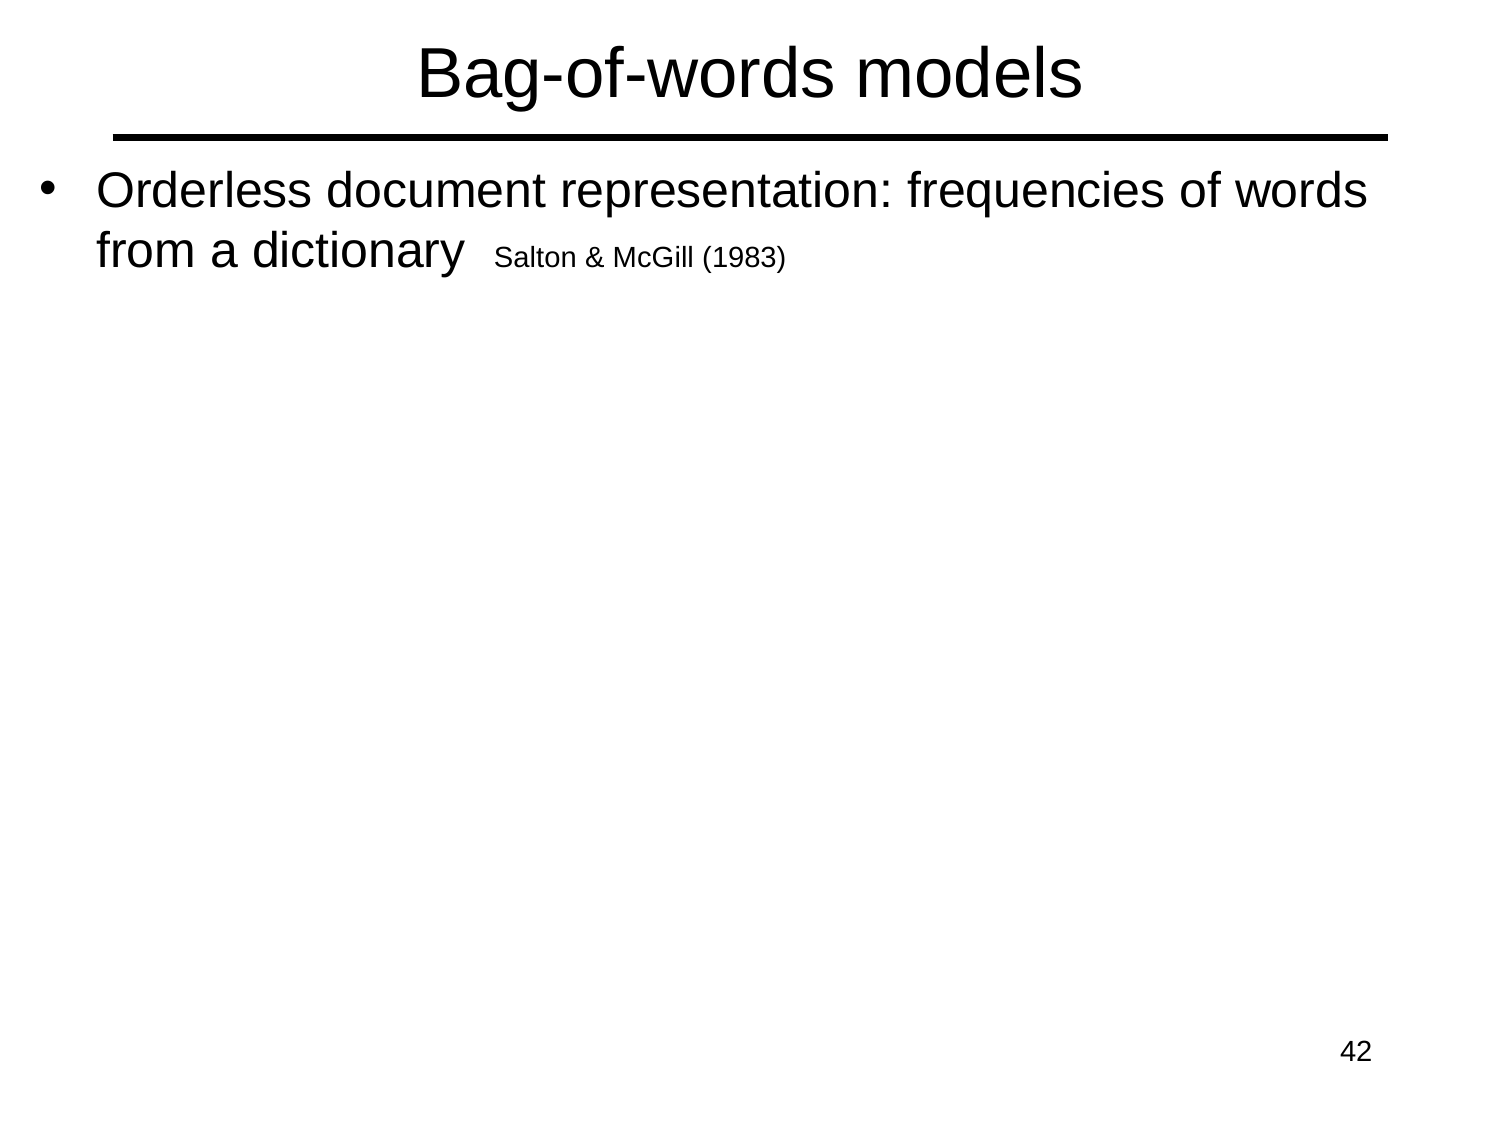

# Bag-of-words models
Orderless document representation: frequencies of words from a dictionary  Salton & McGill (1983)
42